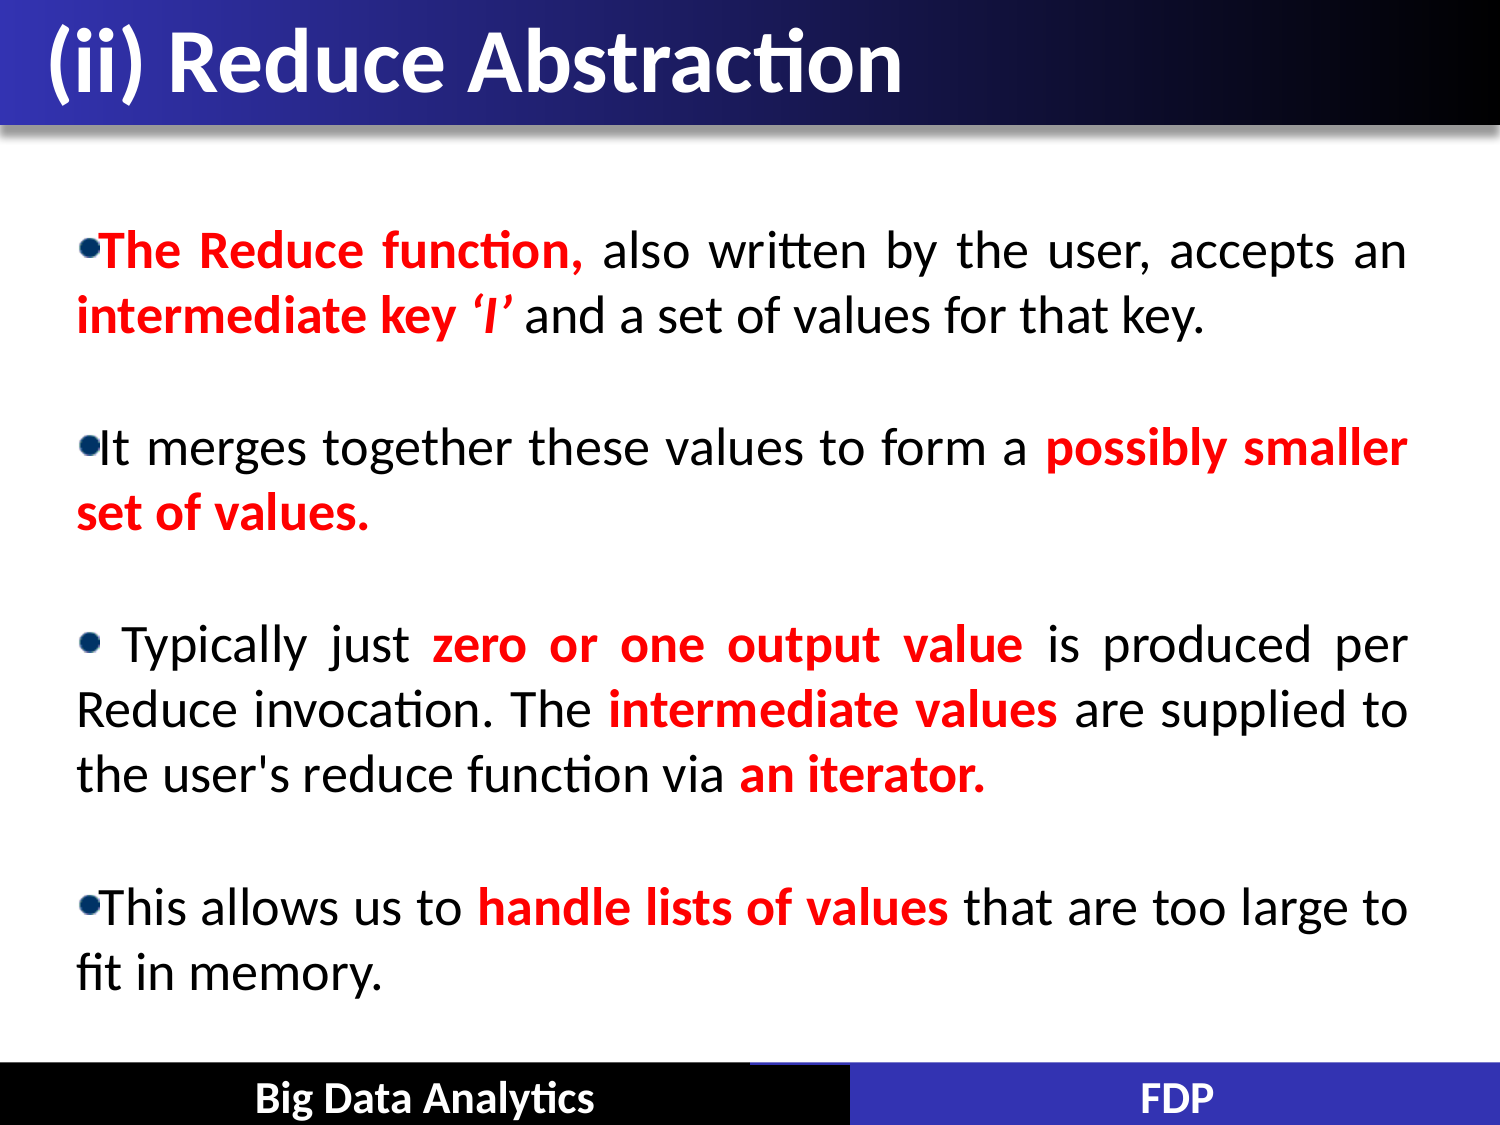

# (ii) Reduce Abstraction
The Reduce function, also written by the user, accepts an intermediate key ‘I’ and a set of values for that key.

It merges together these values to form a possibly smaller set of values.

 Typically just zero or one output value is produced per Reduce invocation. The intermediate values are supplied to the user's reduce function via an iterator.

This allows us to handle lists of values that are too large to fit in memory.
Big Data Analytics
FDP